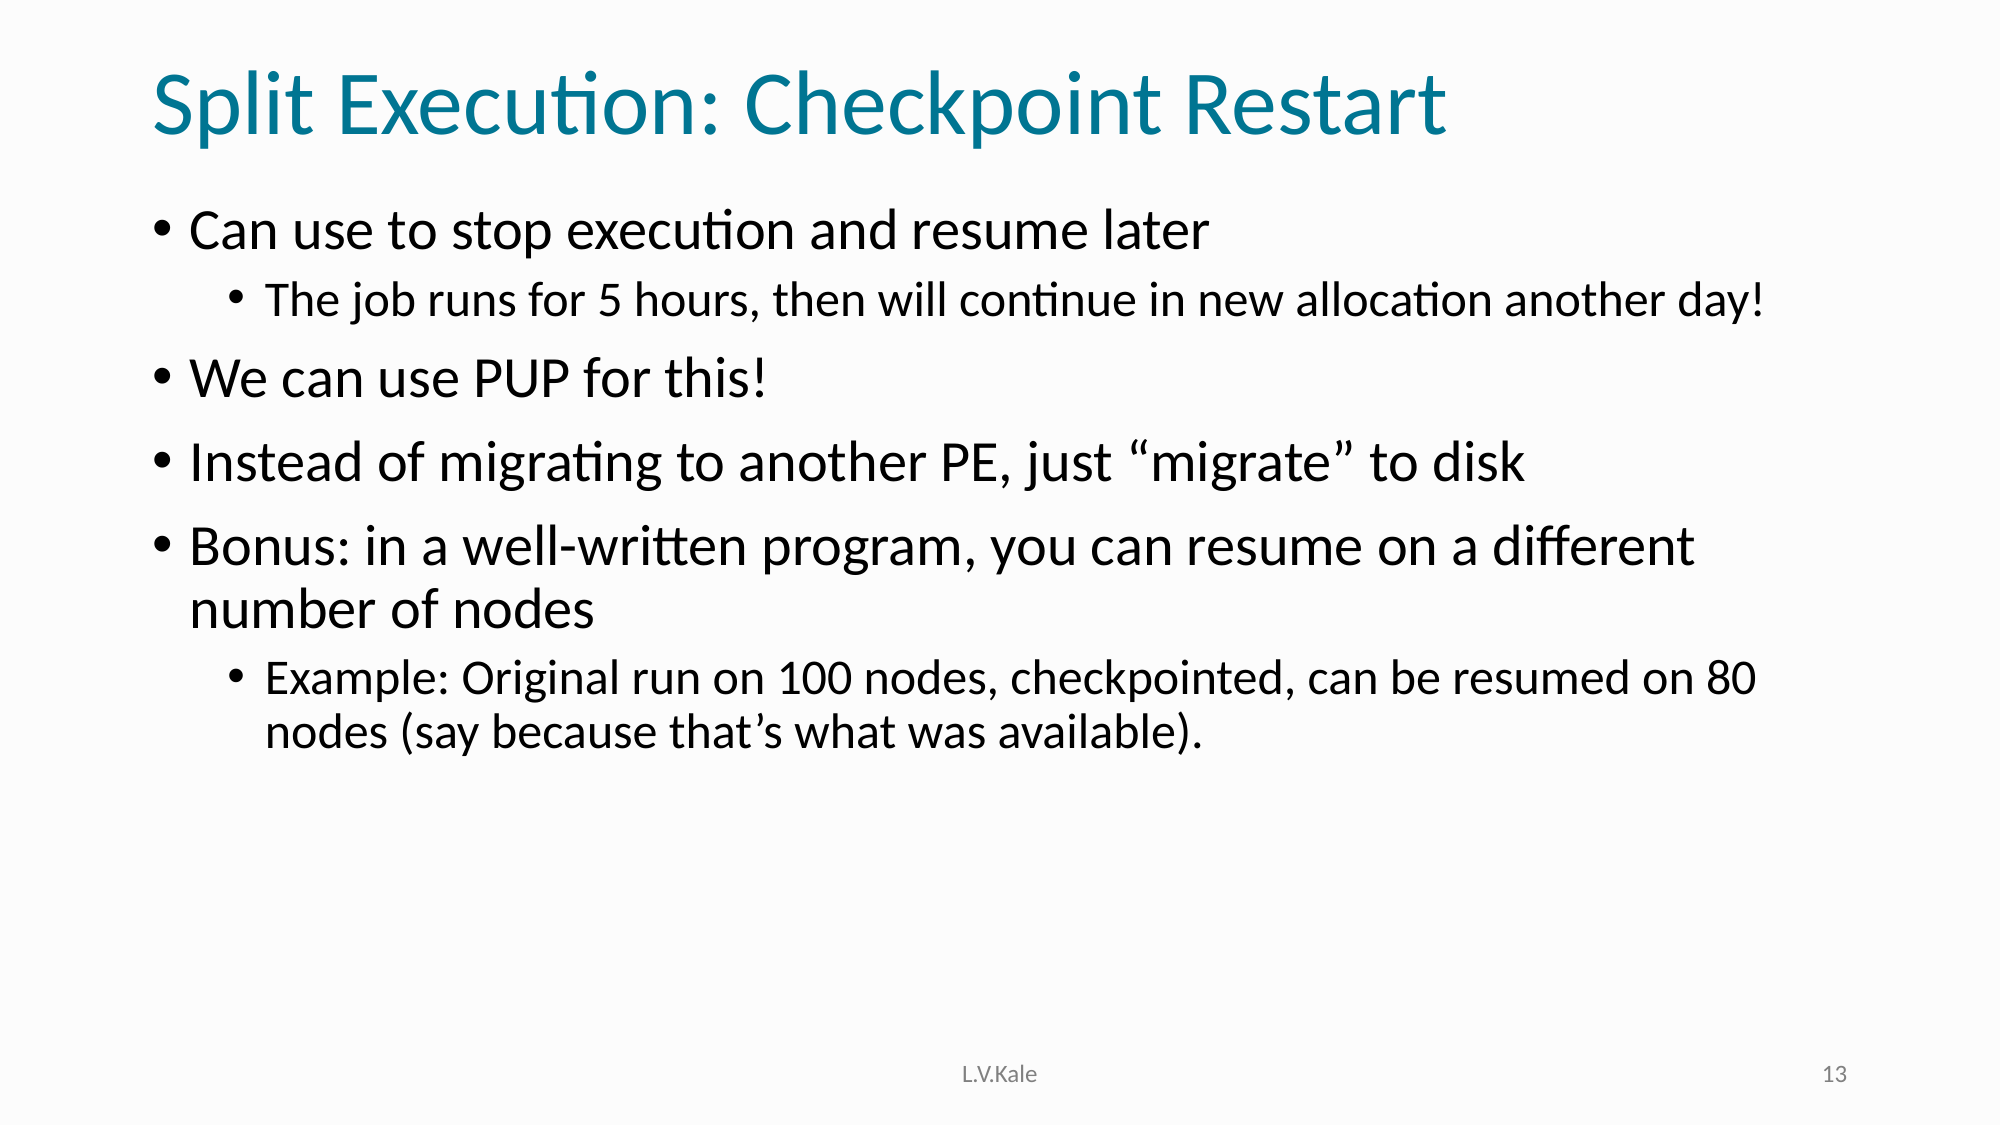

# Split Execution: Checkpoint Restart
Can use to stop execution and resume later
The job runs for 5 hours, then will continue in new allocation another day!
We can use PUP for this!
Instead of migrating to another PE, just “migrate” to disk
Bonus: in a well-written program, you can resume on a different number of nodes
Example: Original run on 100 nodes, checkpointed, can be resumed on 80 nodes (say because that’s what was available).

L.V.Kale
13